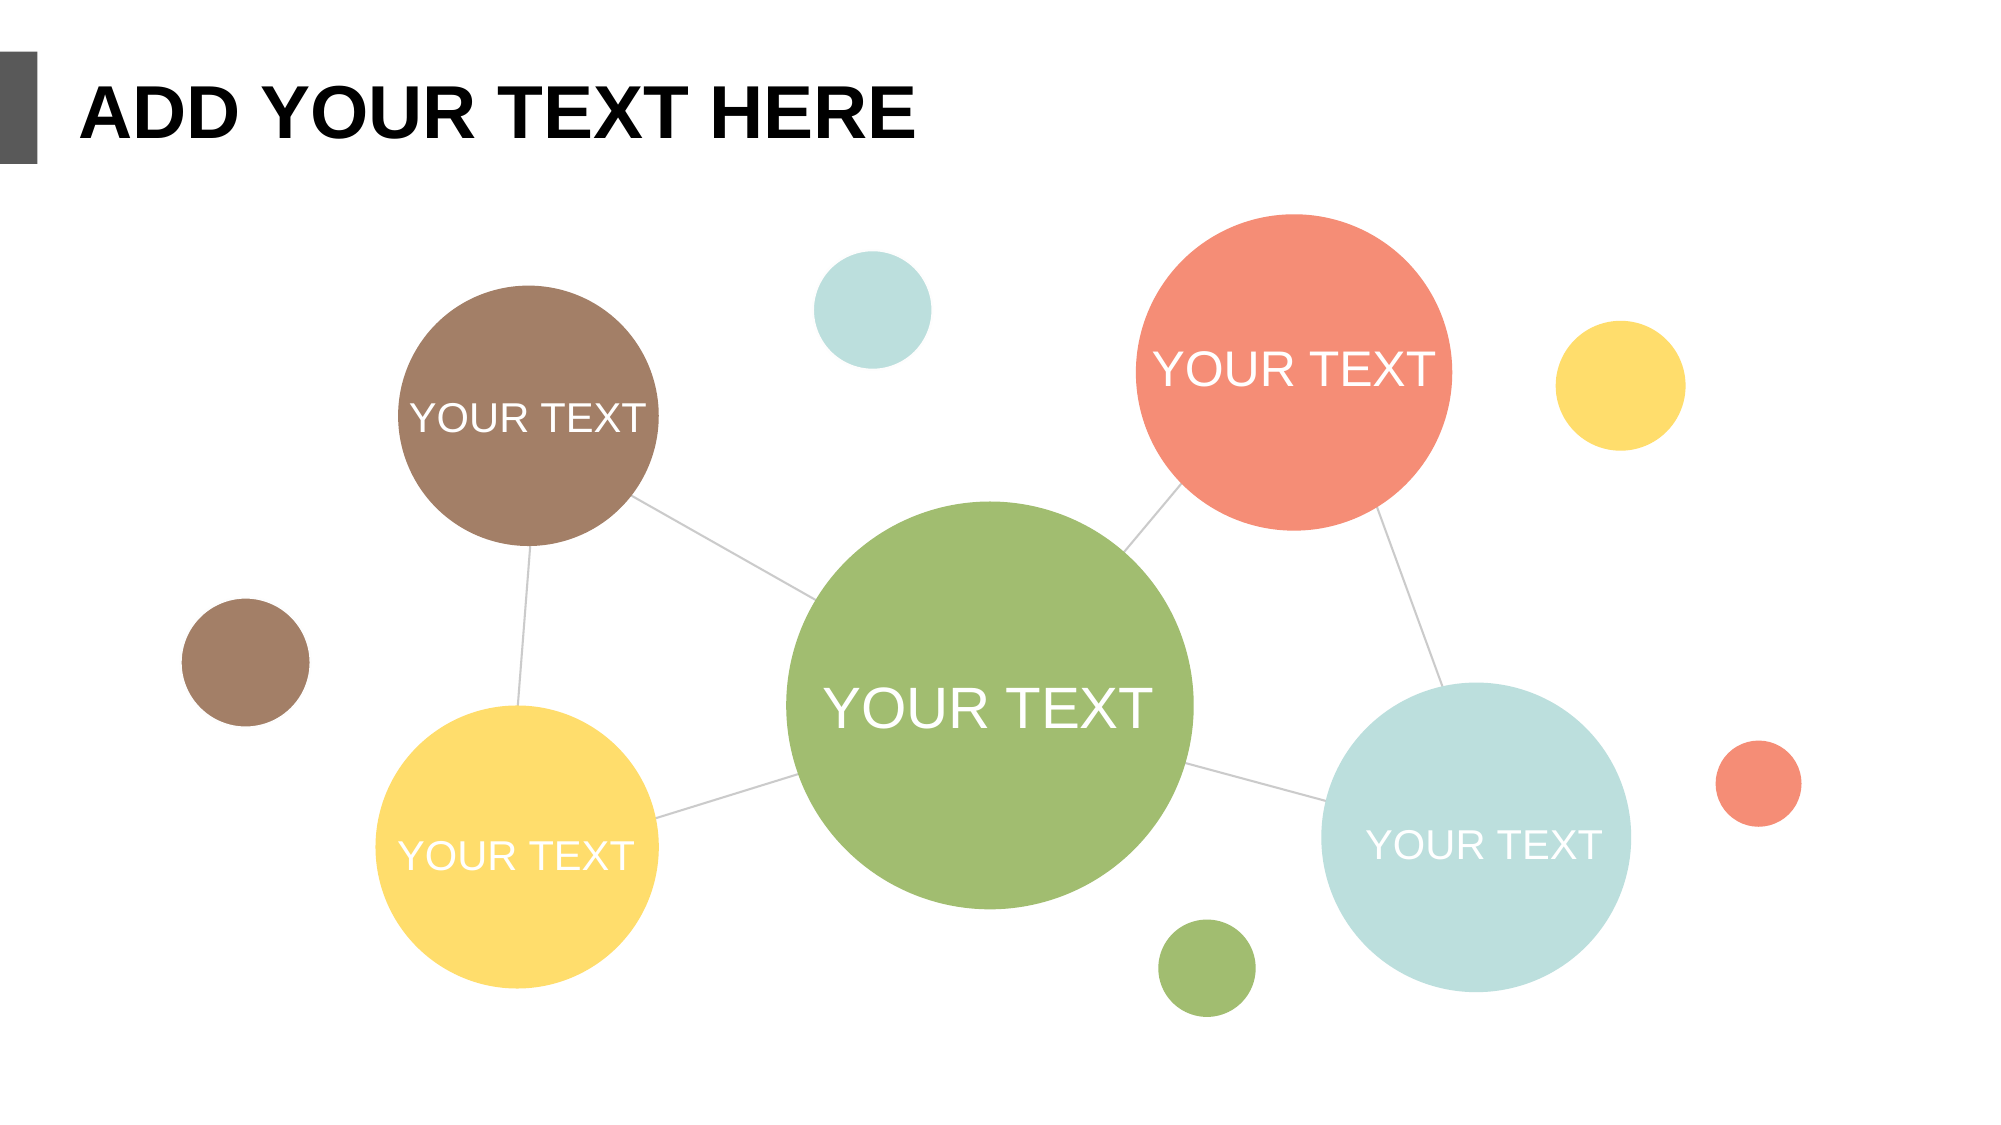

ADD YOUR TEXT HERE

YOUR TEXT
YOUR TEXT

YOUR TEXT

YOUR TEXT
YOUR TEXT